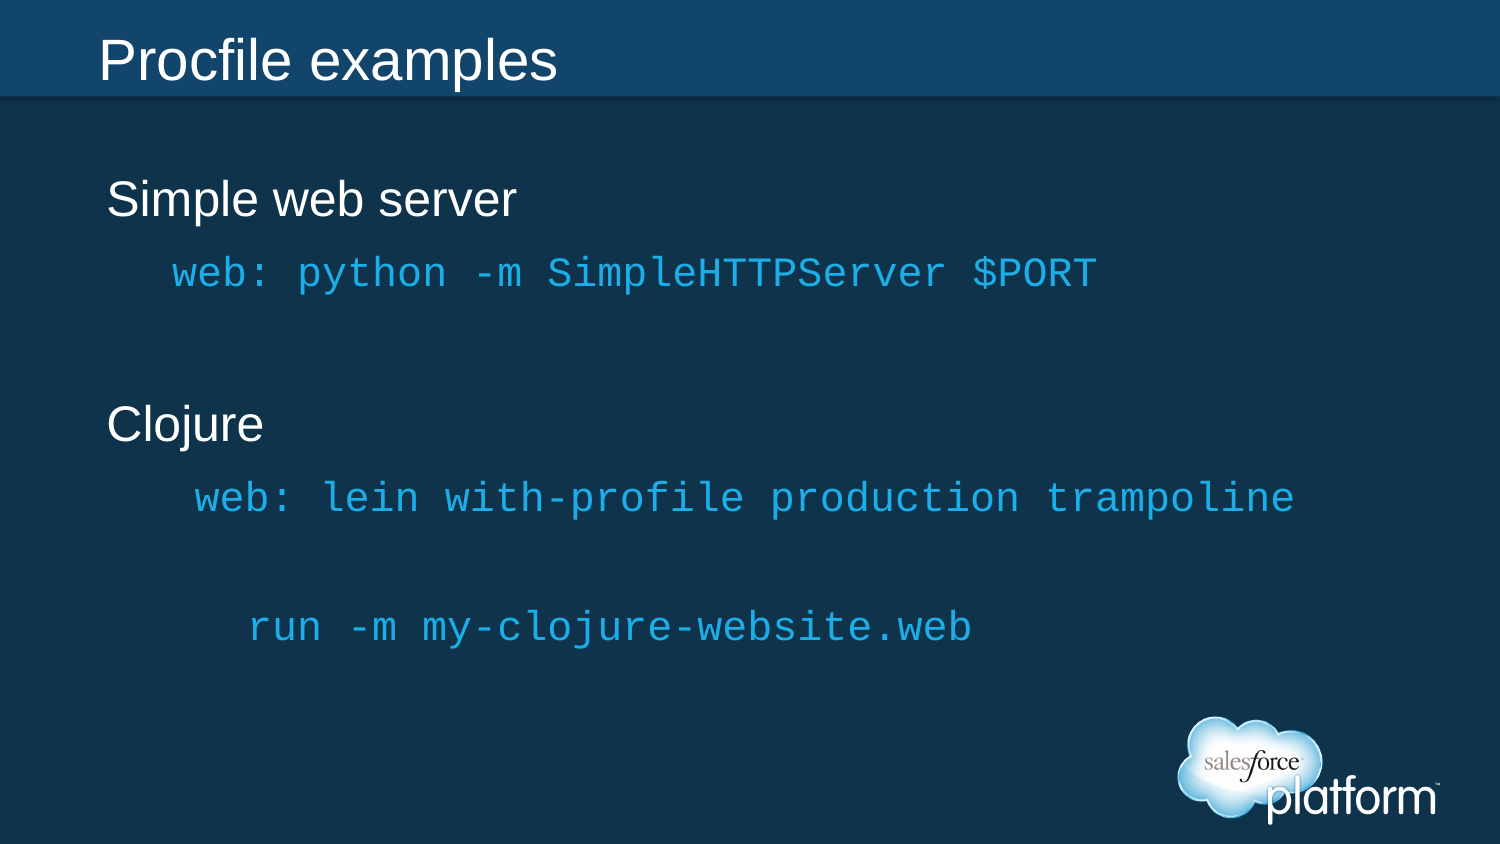

# Procfile examples
Simple web server
web: python -m SimpleHTTPServer $PORT

Clojure
 web: lein with-profile production trampoline
   run -m my-clojure-website.web